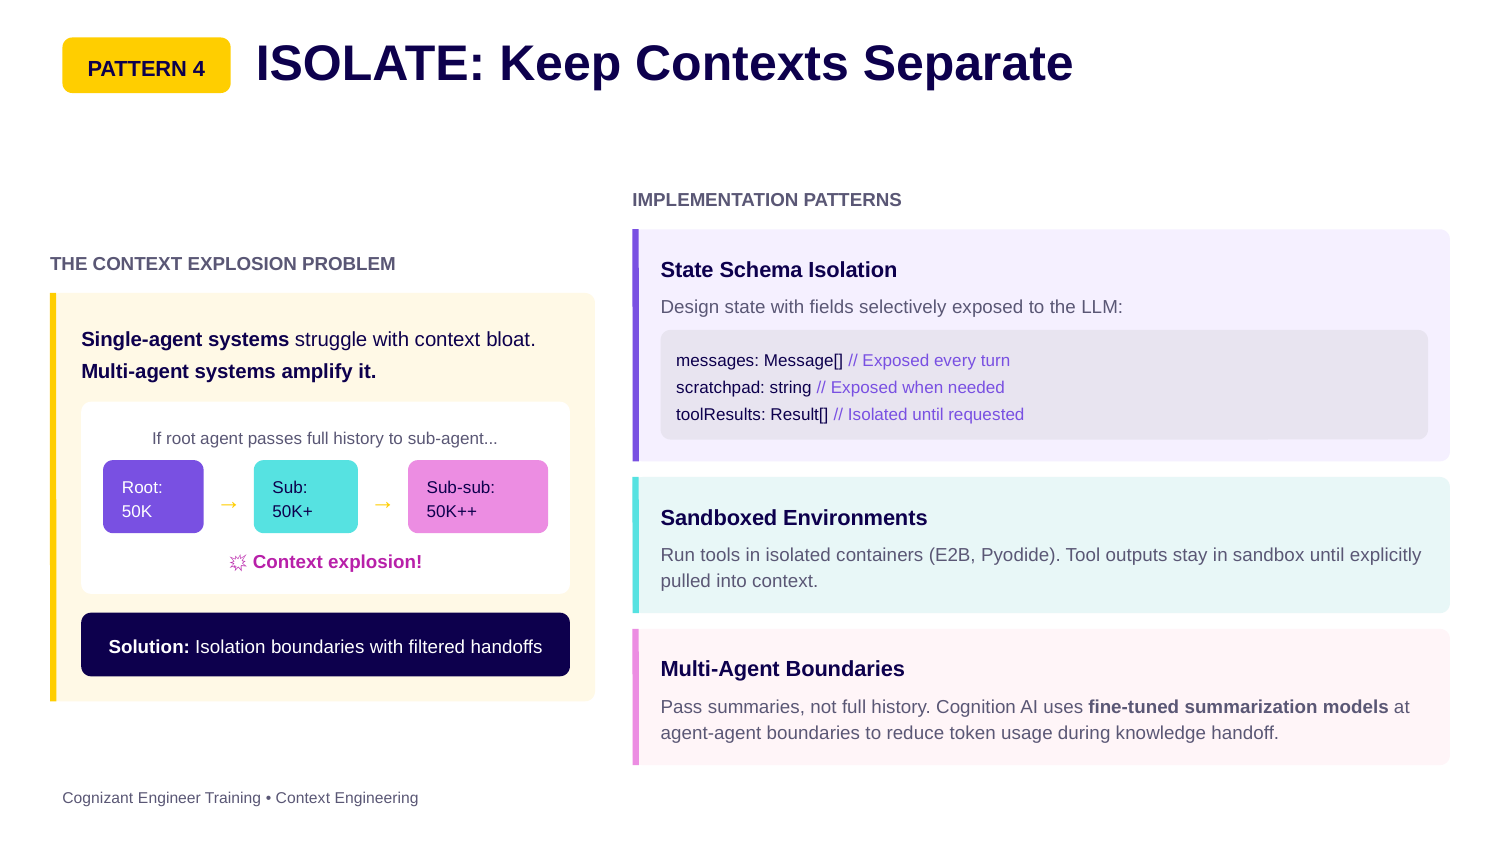

ISOLATE: Keep Contexts Separate
PATTERN 4
IMPLEMENTATION PATTERNS

THE CONTEXT EXPLOSION PROBLEM
State Schema Isolation
Design state with fields selectively exposed to the LLM:

Single-agent systems struggle with context bloat. Multi-agent systems amplify it.

messages: Message[] // Exposed every turn
scratchpad: string // Exposed when needed
toolResults: Result[] // Isolated until requested

If root agent passes full history to sub-agent...

Root: 50K
Sub: 50K+
Sub-sub: 50K++

→
→
Sandboxed Environments
Run tools in isolated containers (E2B, Pyodide). Tool outputs stay in sandbox until explicitly pulled into context.
💥 Context explosion!

Solution: Isolation boundaries with filtered handoffs
Multi-Agent Boundaries
Pass summaries, not full history. Cognition AI uses fine-tuned summarization models at agent-agent boundaries to reduce token usage during knowledge handoff.
Cognizant Engineer Training • Context Engineering